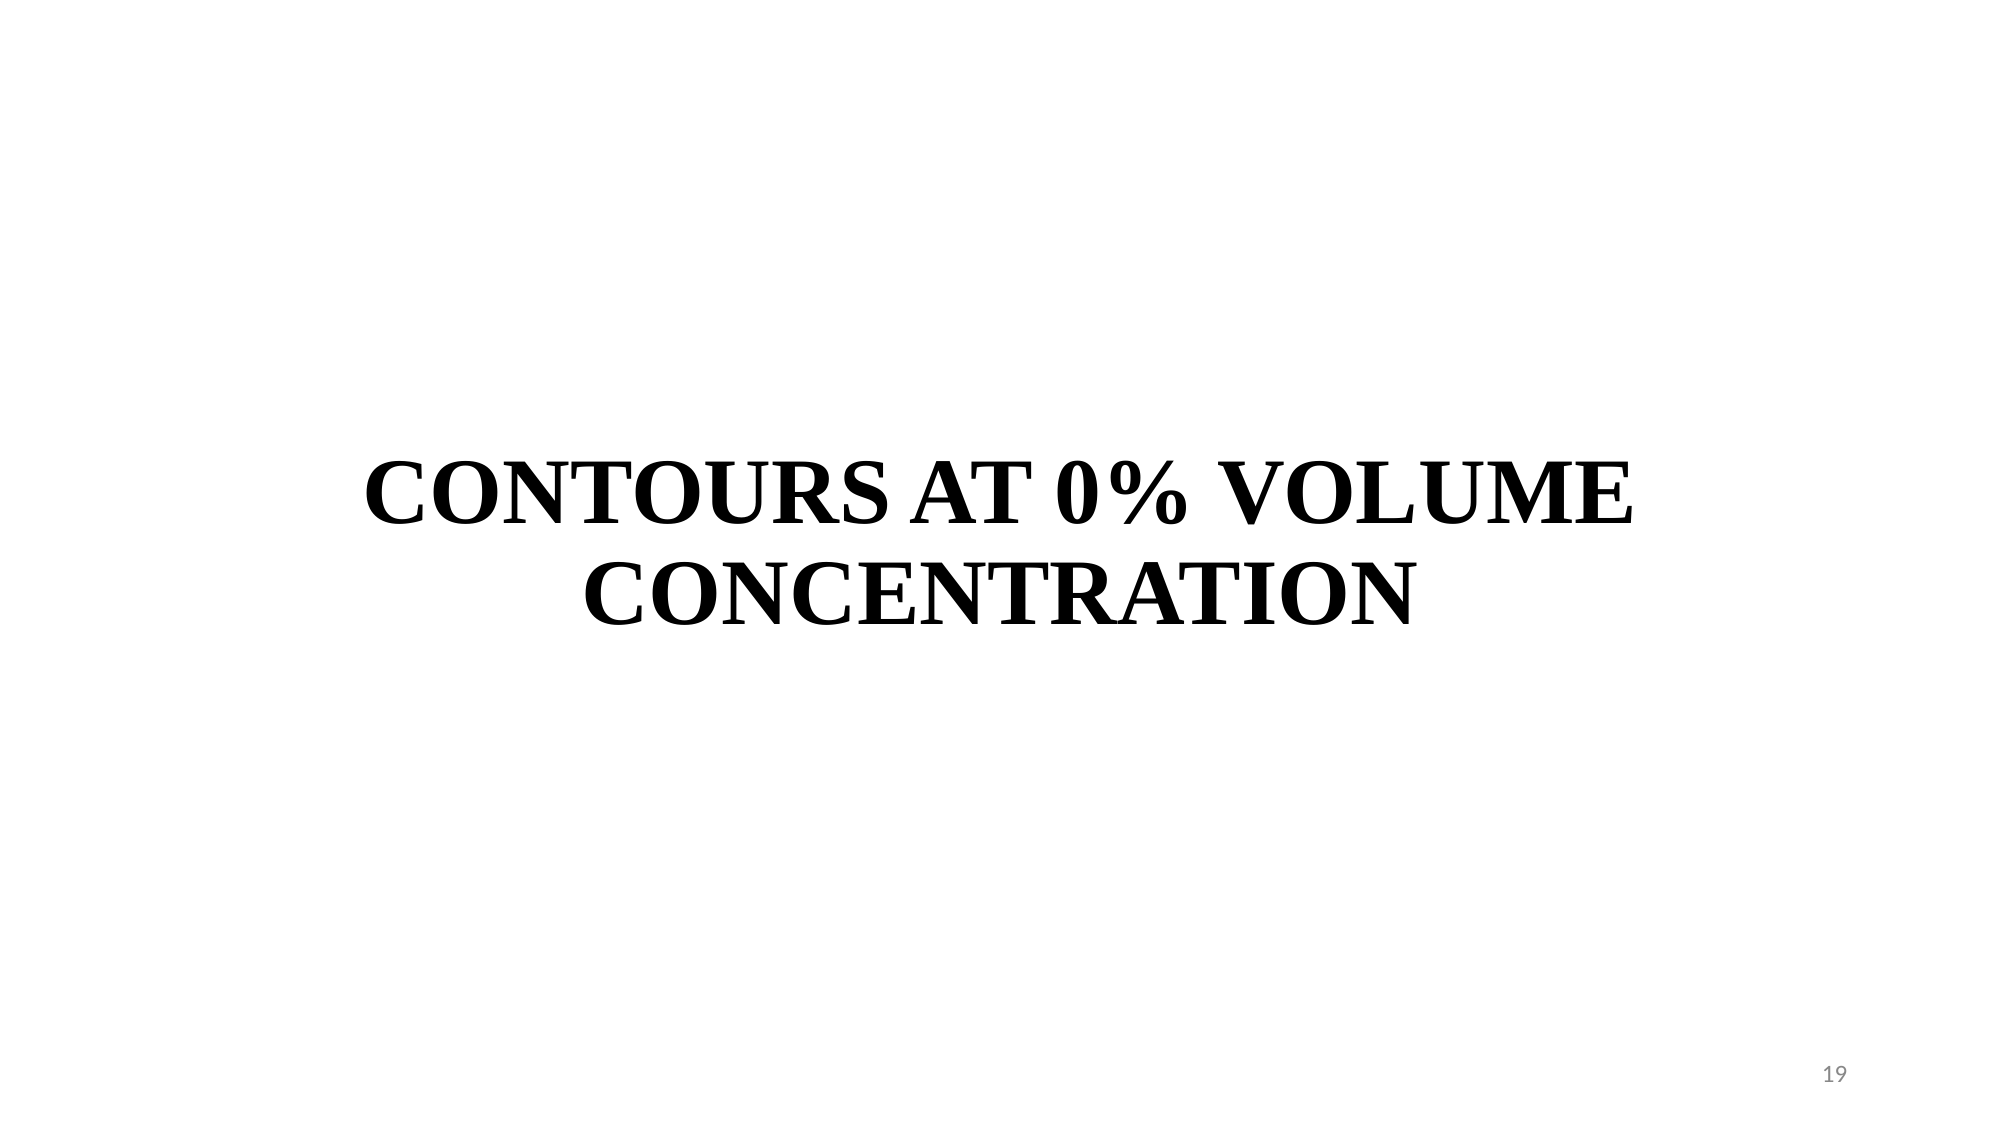

# CONTOURS AT 0% VOLUME CONCENTRATION
19